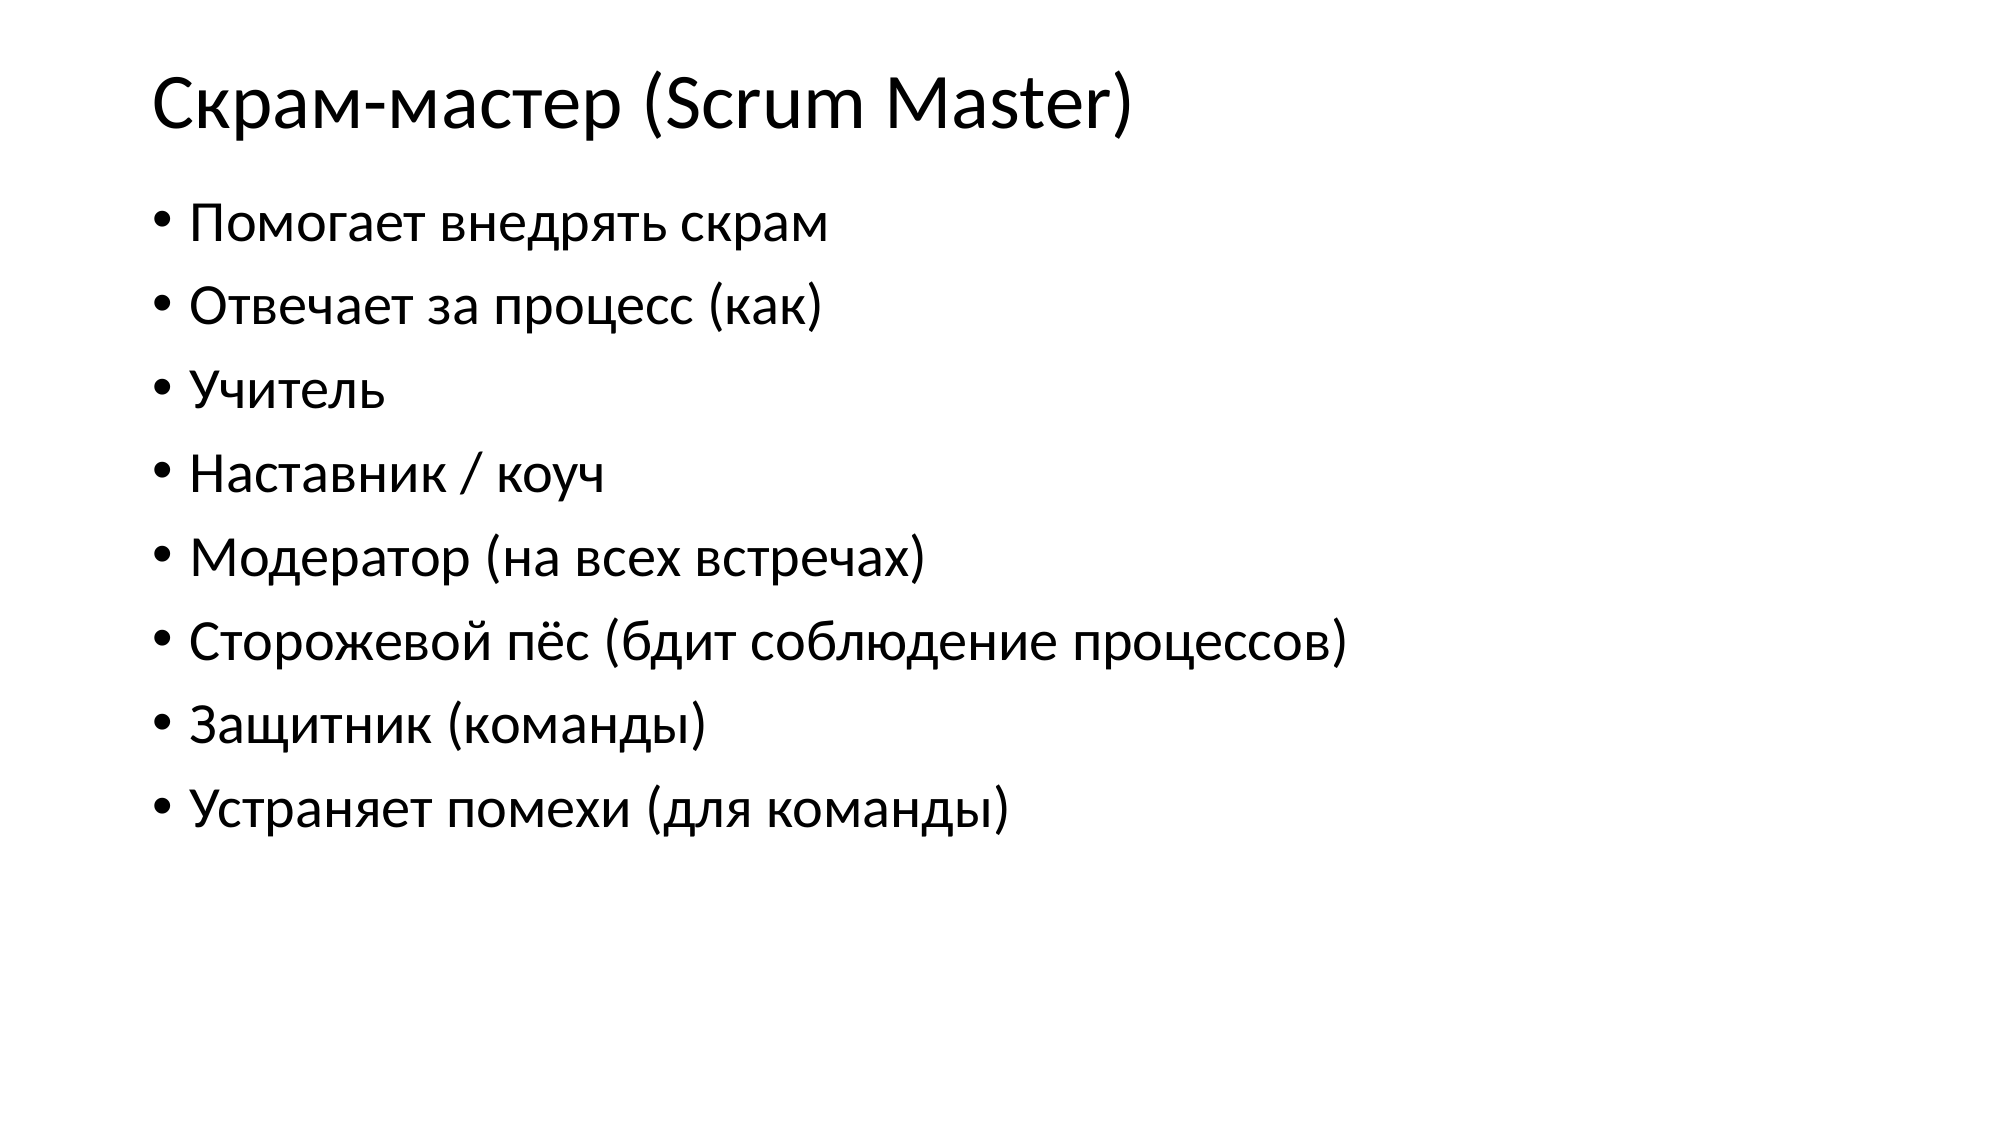

# Скрам-мастер (Scrum Master)
Помогает внедрять скрам
Отвечает за процесс (как)
Учитель
Наставник / коуч
Модератор (на всех встречах)
Сторожевой пёс (бдит соблюдение процессов)
Защитник (команды)
Устраняет помехи (для команды)